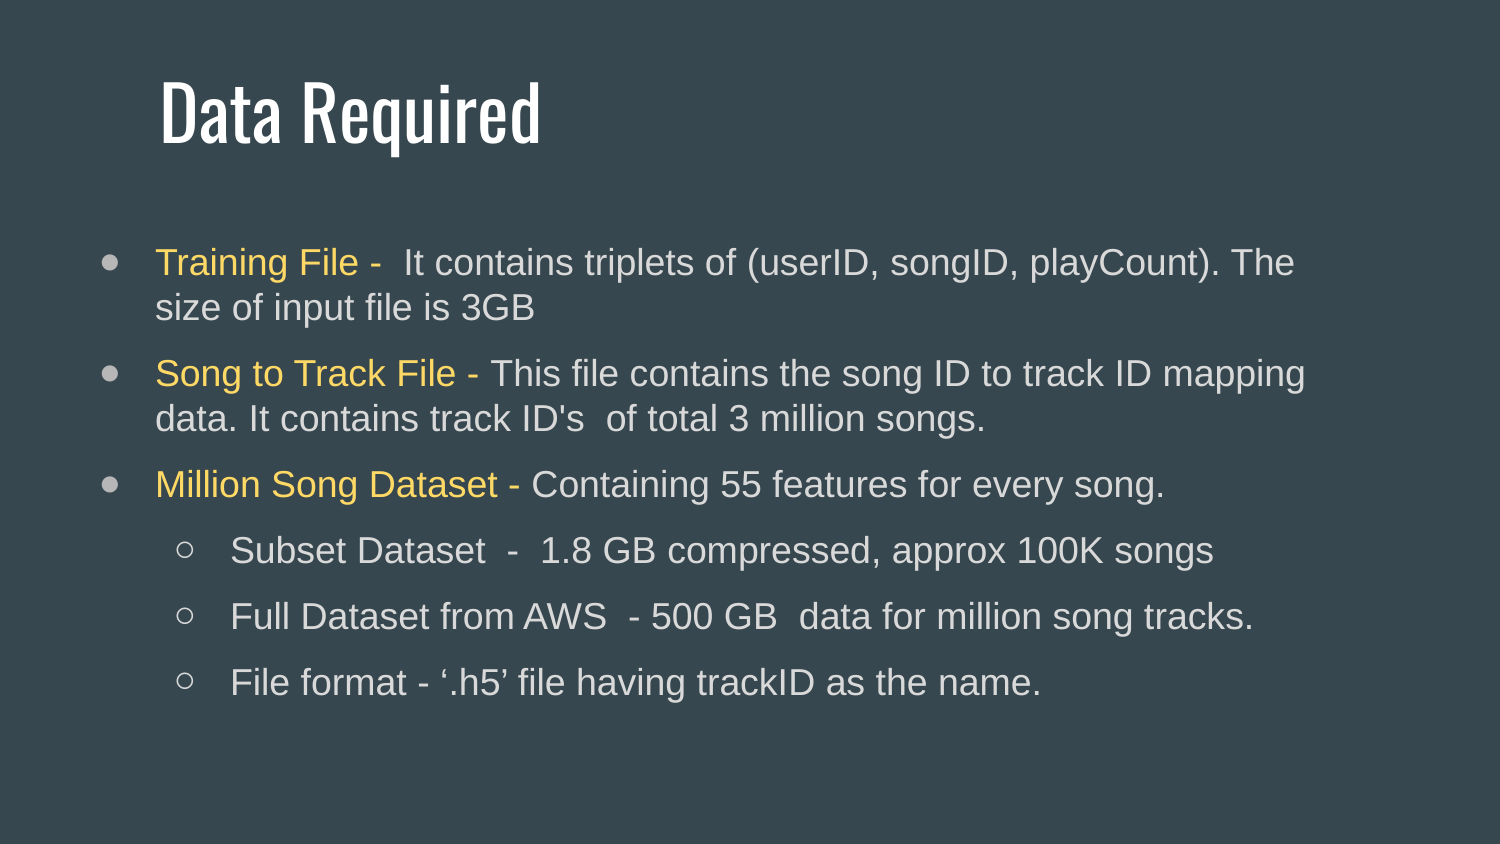

# Data Required
Training File -  It contains triplets of (userID, songID, playCount). The size of input file is 3GB
Song to Track File - This file contains the song ID to track ID mapping data. It contains track ID's  of total 3 million songs.
Million Song Dataset - Containing 55 features for every song.
Subset Dataset  -  1.8 GB compressed, approx 100K songs
Full Dataset from AWS  - 500 GB  data for million song tracks.
File format - ‘.h5’ file having trackID as the name.